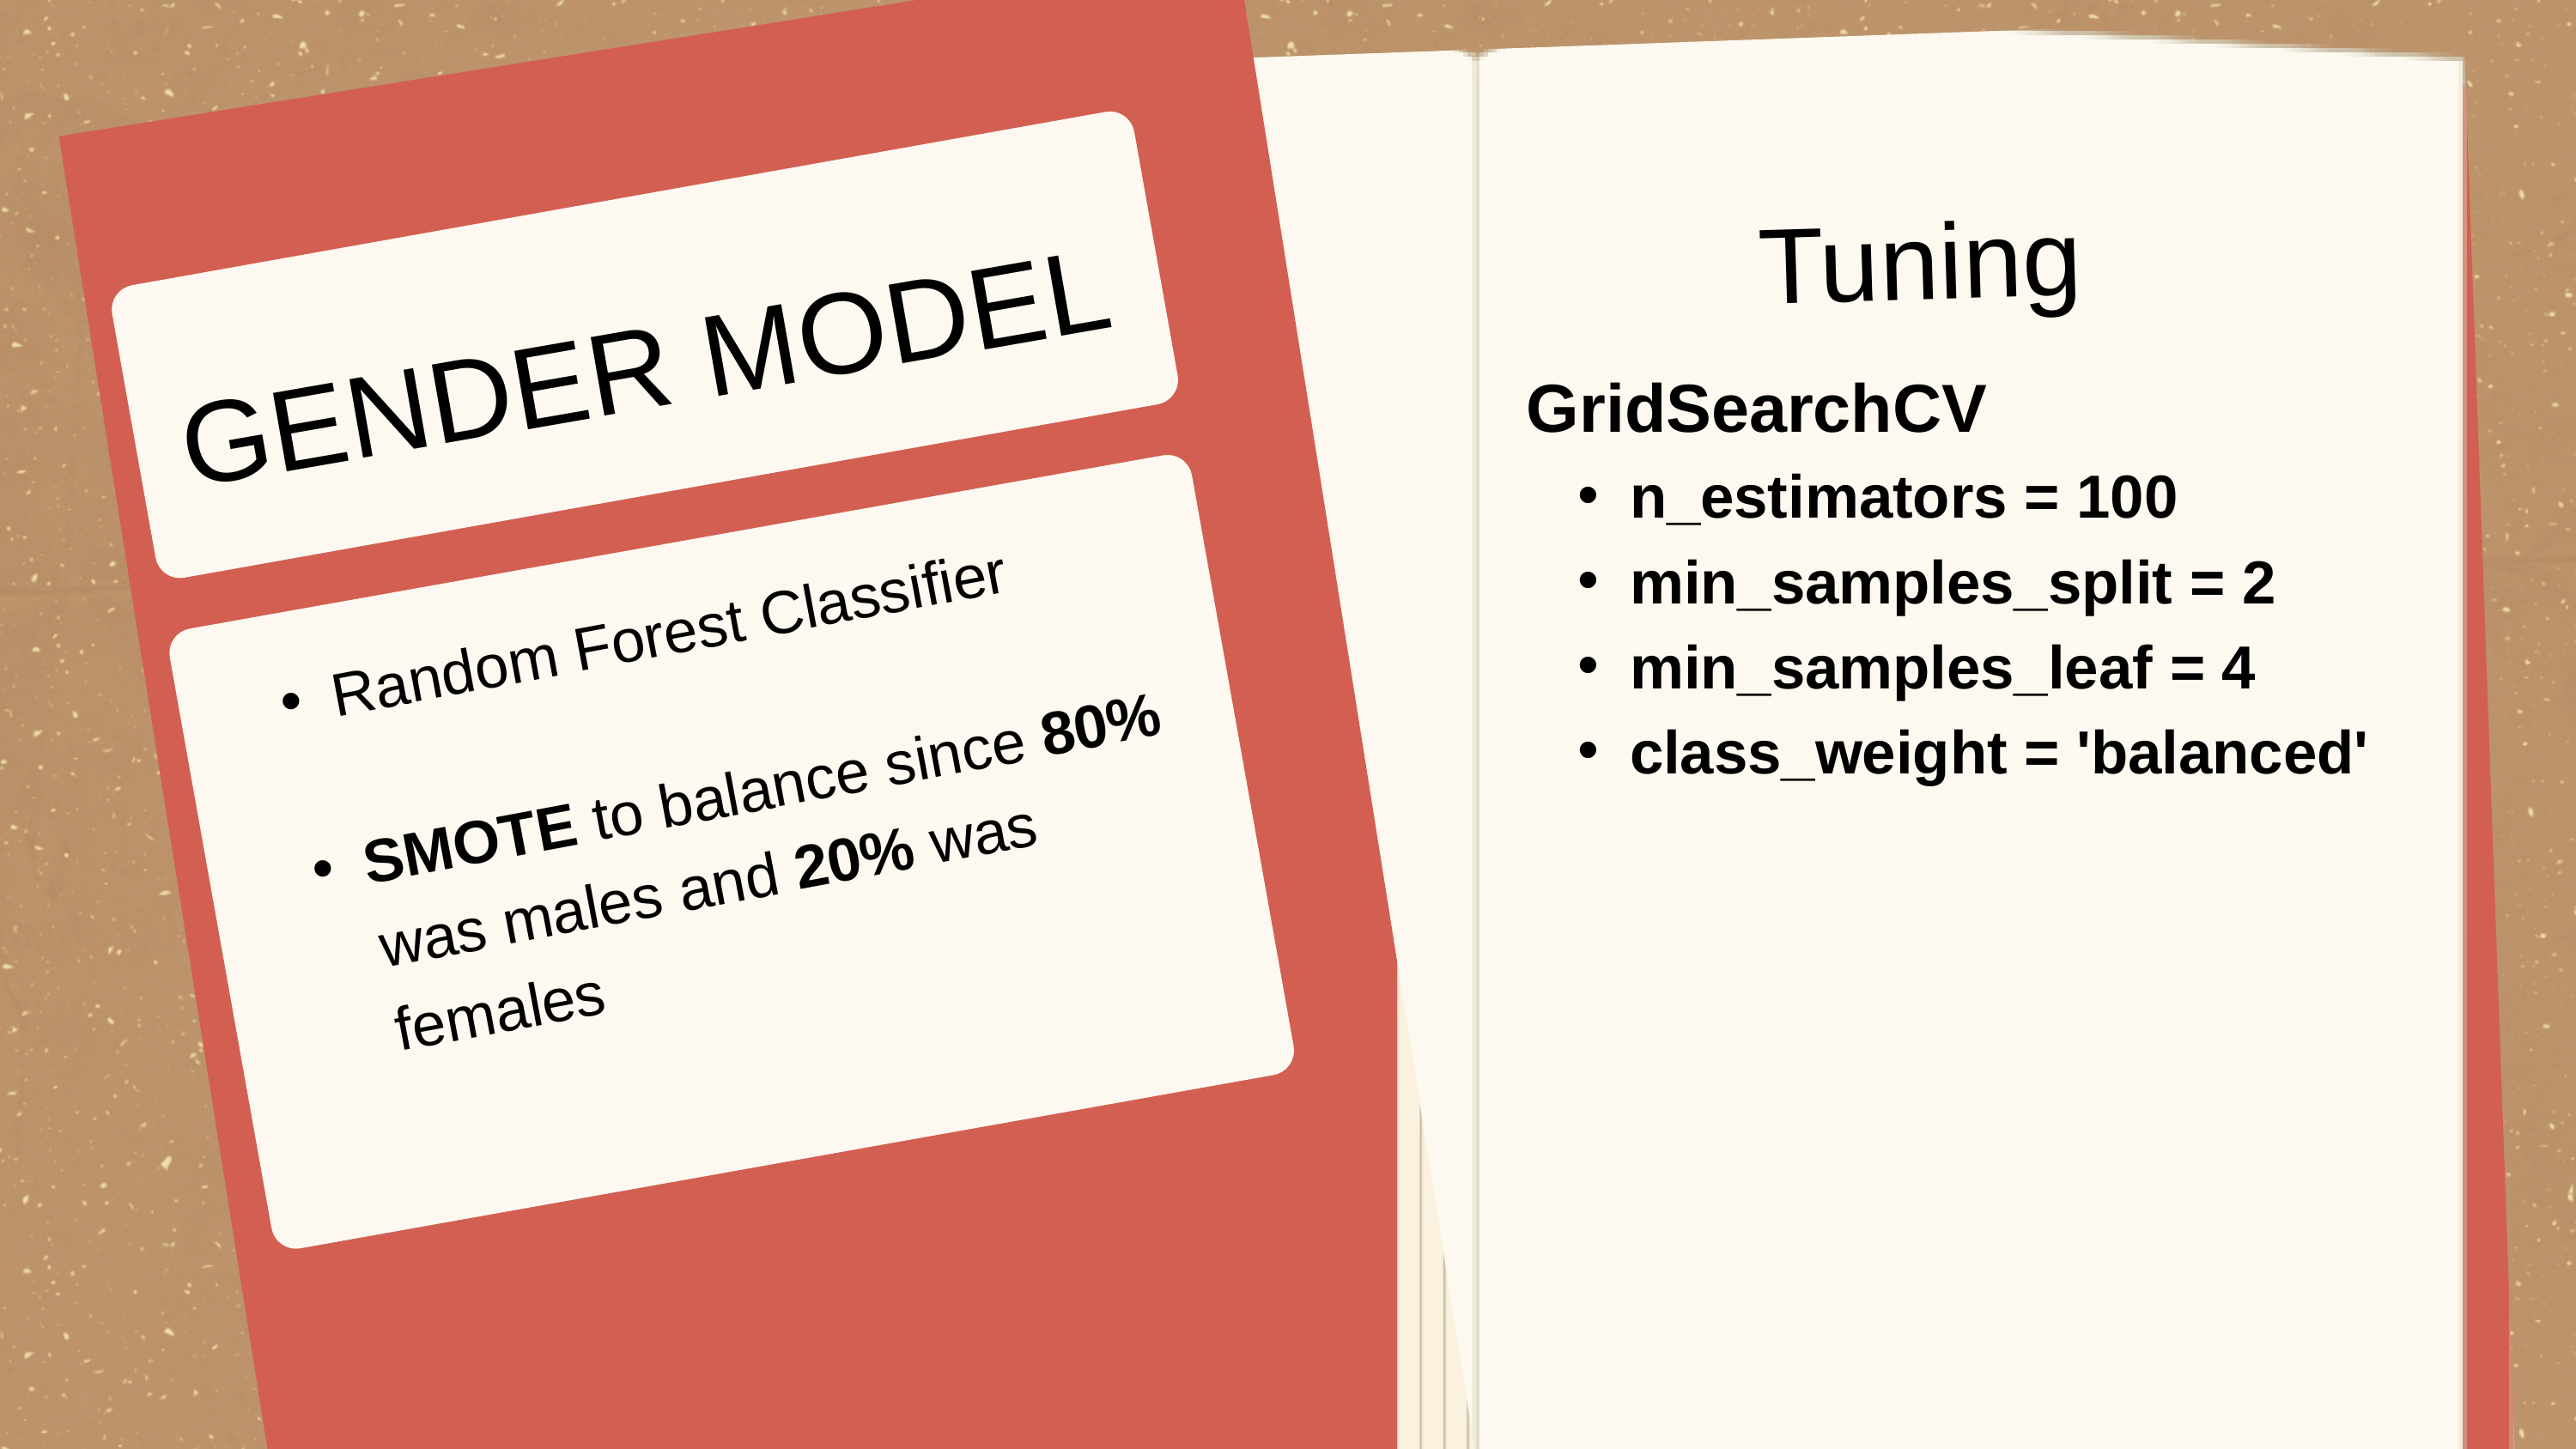

Tuning

GENDER MODEL
GridSearchCV
n_estimators = 100
min_samples_split = 2
min_samples_leaf = 4
class_weight = 'balanced'

Random Forest Classifier

SMOTE to balance since 80% was males and 20% was females